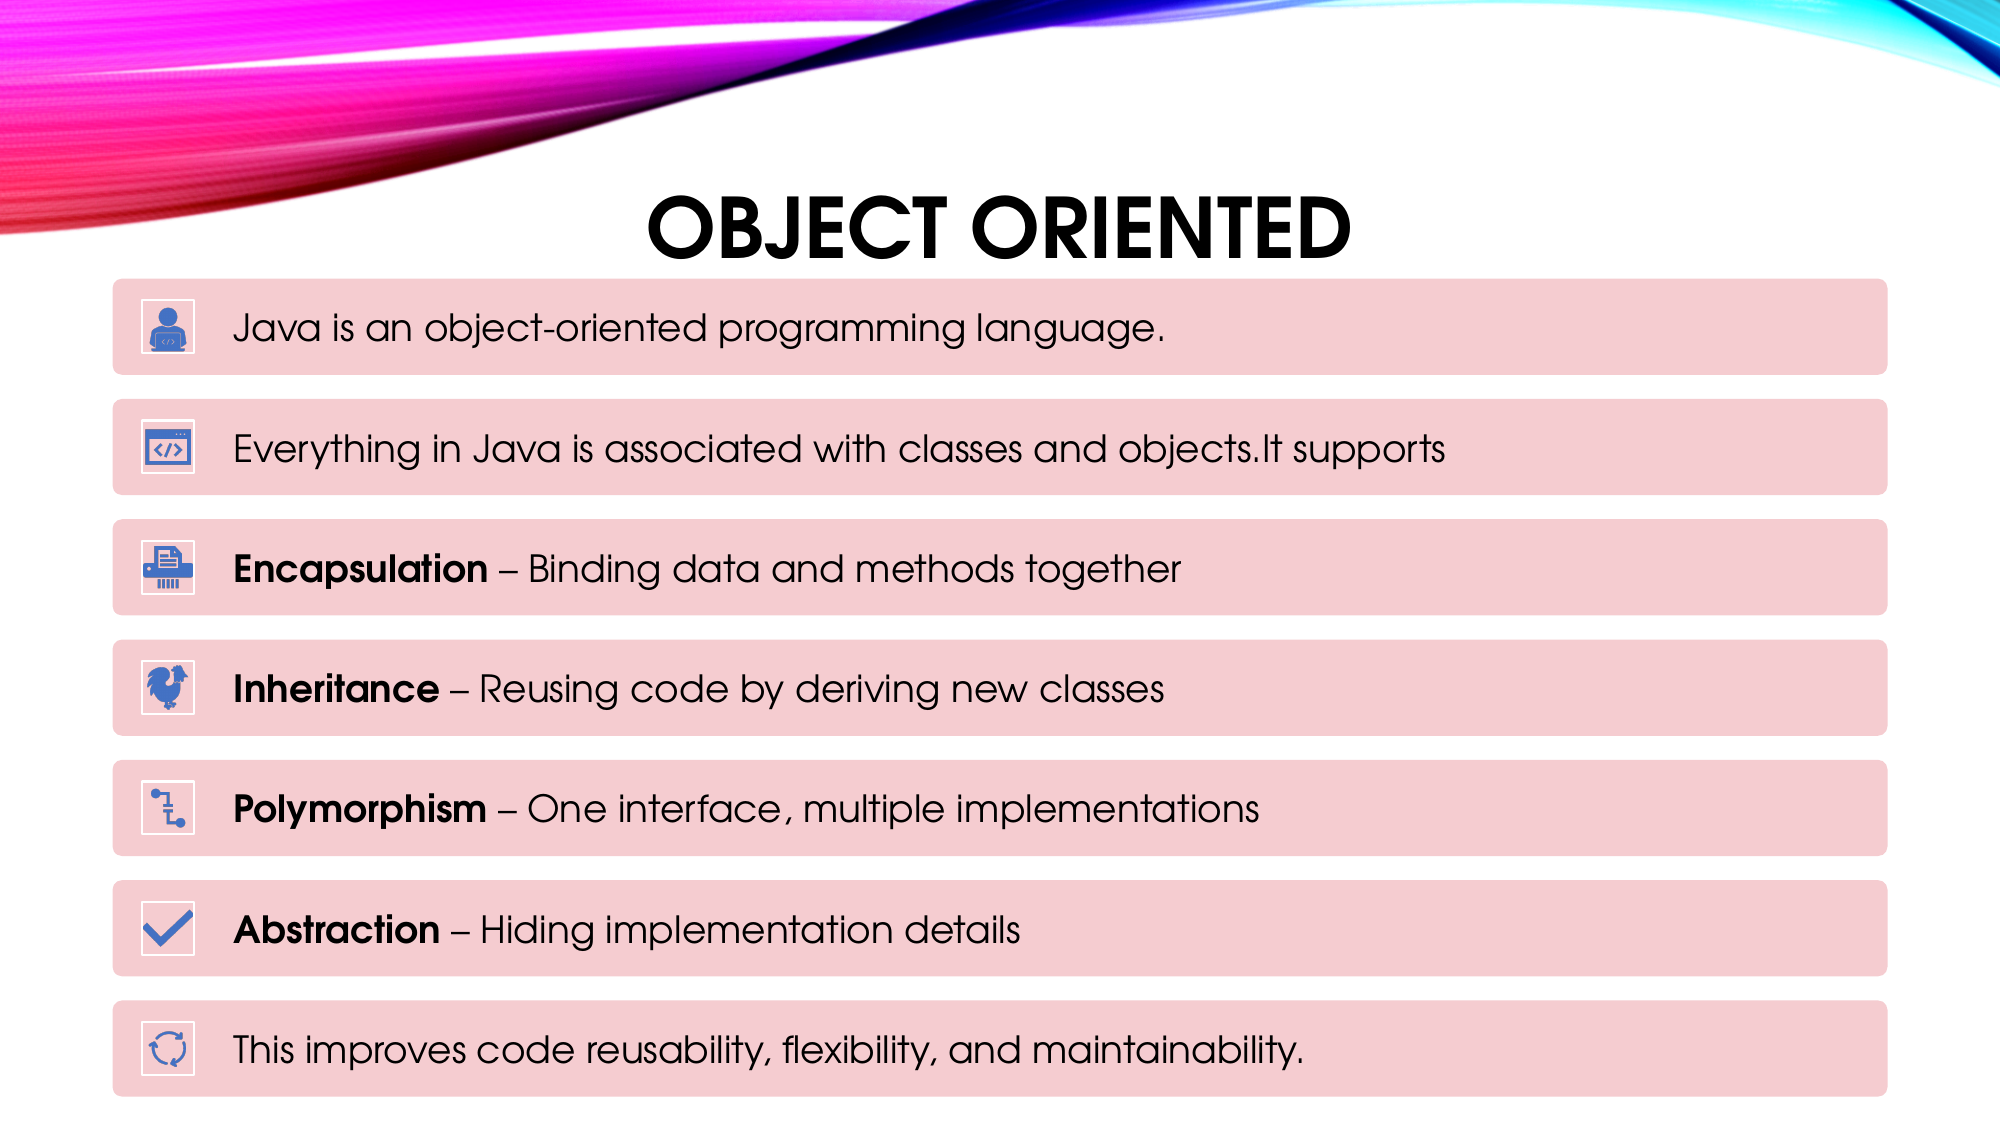

# Object oriented
Java is an object-oriented programming language.
Everything in Java is associated with classes and objects.It supports
Encapsulation – Binding data and methods together
Inheritance – Reusing code by deriving new classes
Polymorphism – One interface, multiple implementations
Abstraction – Hiding implementation details
This improves code reusability, flexibility, and maintainability.